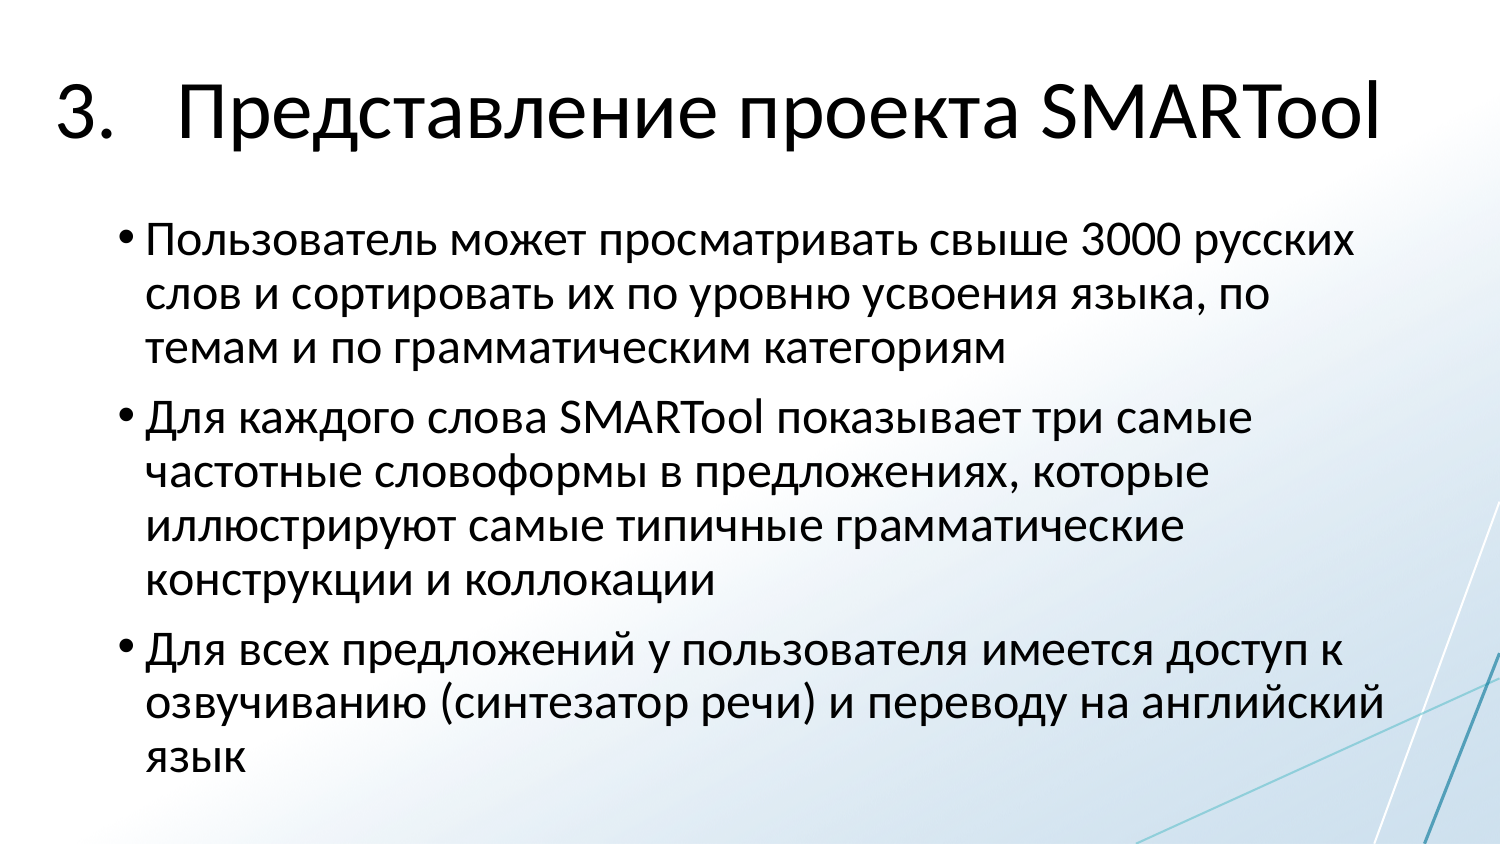

# Представление проекта SMARTool
Пользователь может просматривать свыше 3000 русских слов и сортировать их по уровню усвоения языка, по темам и по грамматическим категориям
Для каждого слова SMARTool показывает три самые частотные словоформы в предложениях, которые иллюстрируют самые типичные грамматические конструкции и коллокации
Для всех предложений у пользователя имеется доступ к озвучиванию (синтезатор речи) и переводу на английский язык